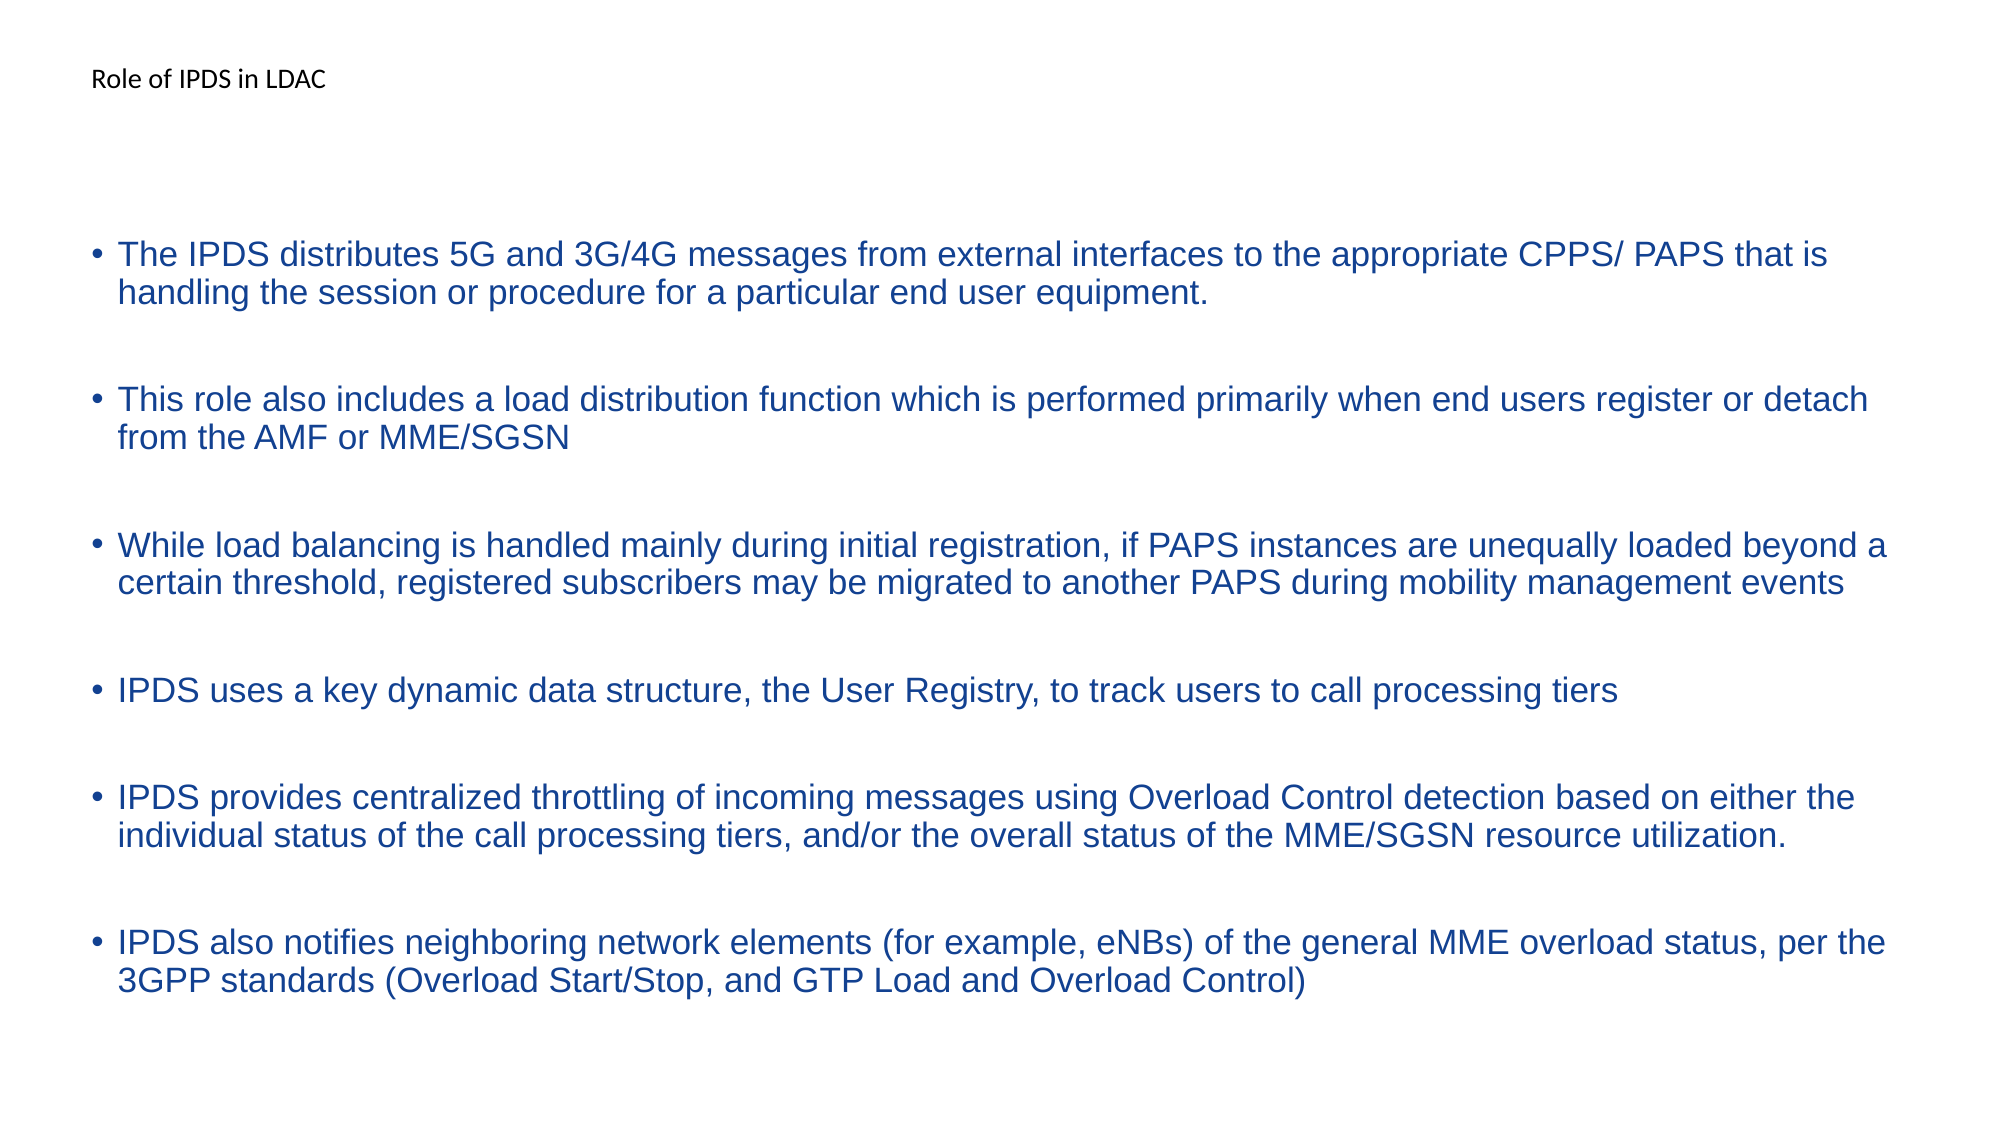

# Role of IPDS in LDAC

The IPDS distributes 5G and 3G/4G messages from external interfaces to the appropriate CPPS/ PAPS that is handling the session or procedure for a particular end user equipment.

This role also includes a load distribution function which is performed primarily when end users register or detach from the AMF or MME/SGSN

While load balancing is handled mainly during initial registration, if PAPS instances are unequally loaded beyond a certain threshold, registered subscribers may be migrated to another PAPS during mobility management events

IPDS uses a key dynamic data structure, the User Registry, to track users to call processing tiers

IPDS provides centralized throttling of incoming messages using Overload Control detection based on either the individual status of the call processing tiers, and/or the overall status of the MME/SGSN resource utilization.

IPDS also notifies neighboring network elements (for example, eNBs) of the general MME overload status, per the 3GPP standards (Overload Start/Stop, and GTP Load and Overload Control)